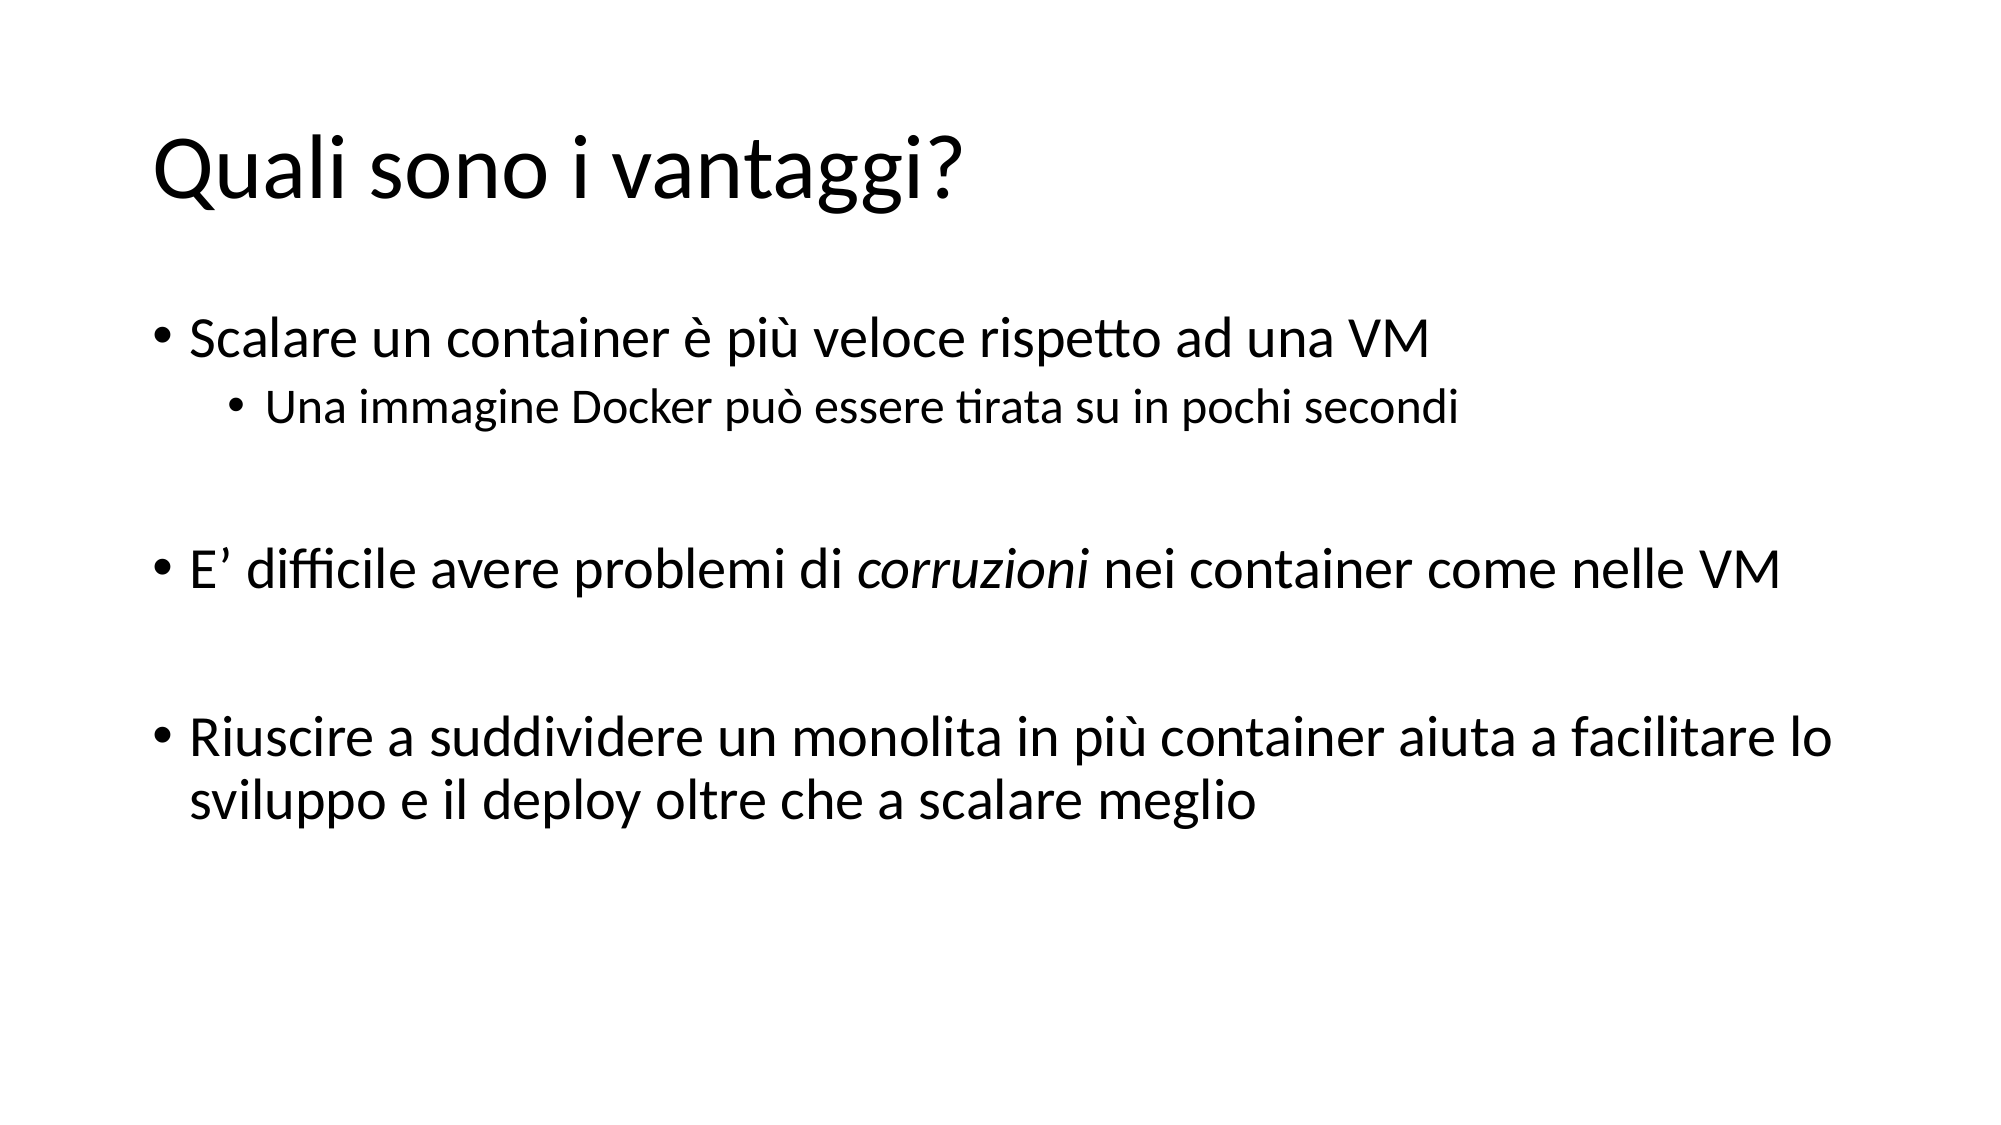

# Quali sono i vantaggi?
Scalare un container è più veloce rispetto ad una VM
Una immagine Docker può essere tirata su in pochi secondi

E’ difficile avere problemi di corruzioni nei container come nelle VM

Riuscire a suddividere un monolita in più container aiuta a facilitare lo sviluppo e il deploy oltre che a scalare meglio